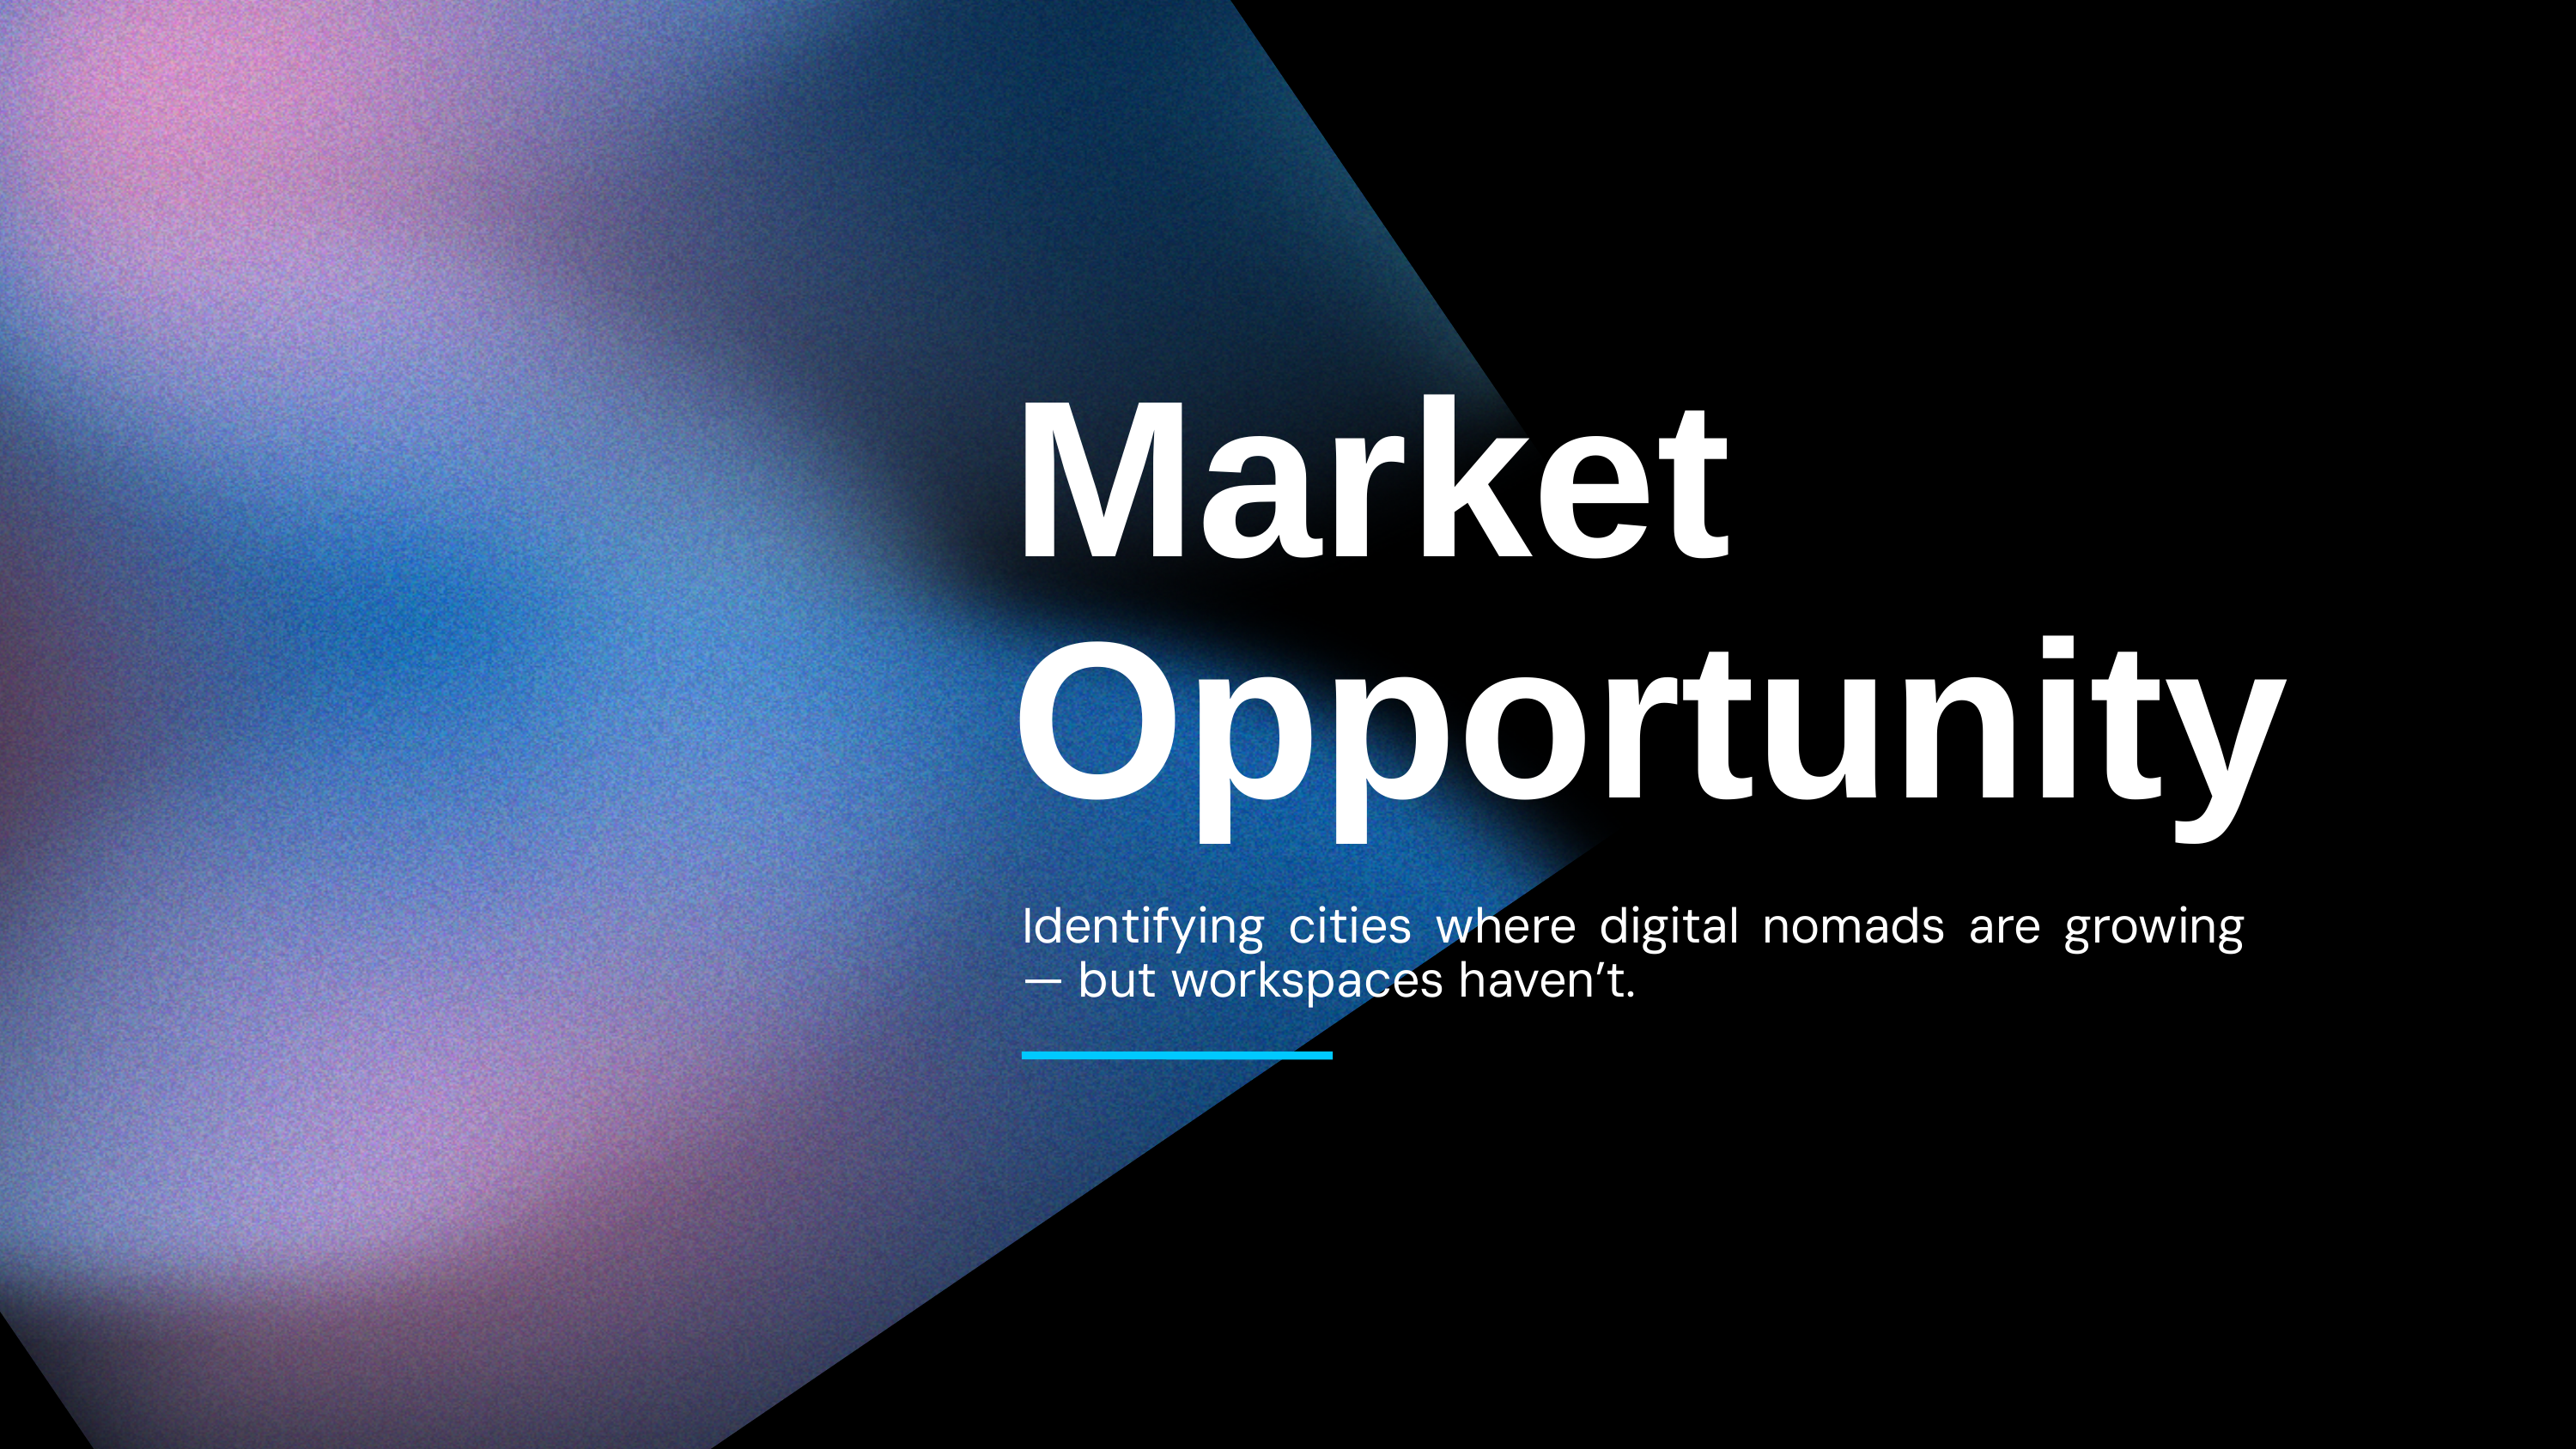

Market Opportunity
Identifying cities where digital nomads are growing — but workspaces haven’t.